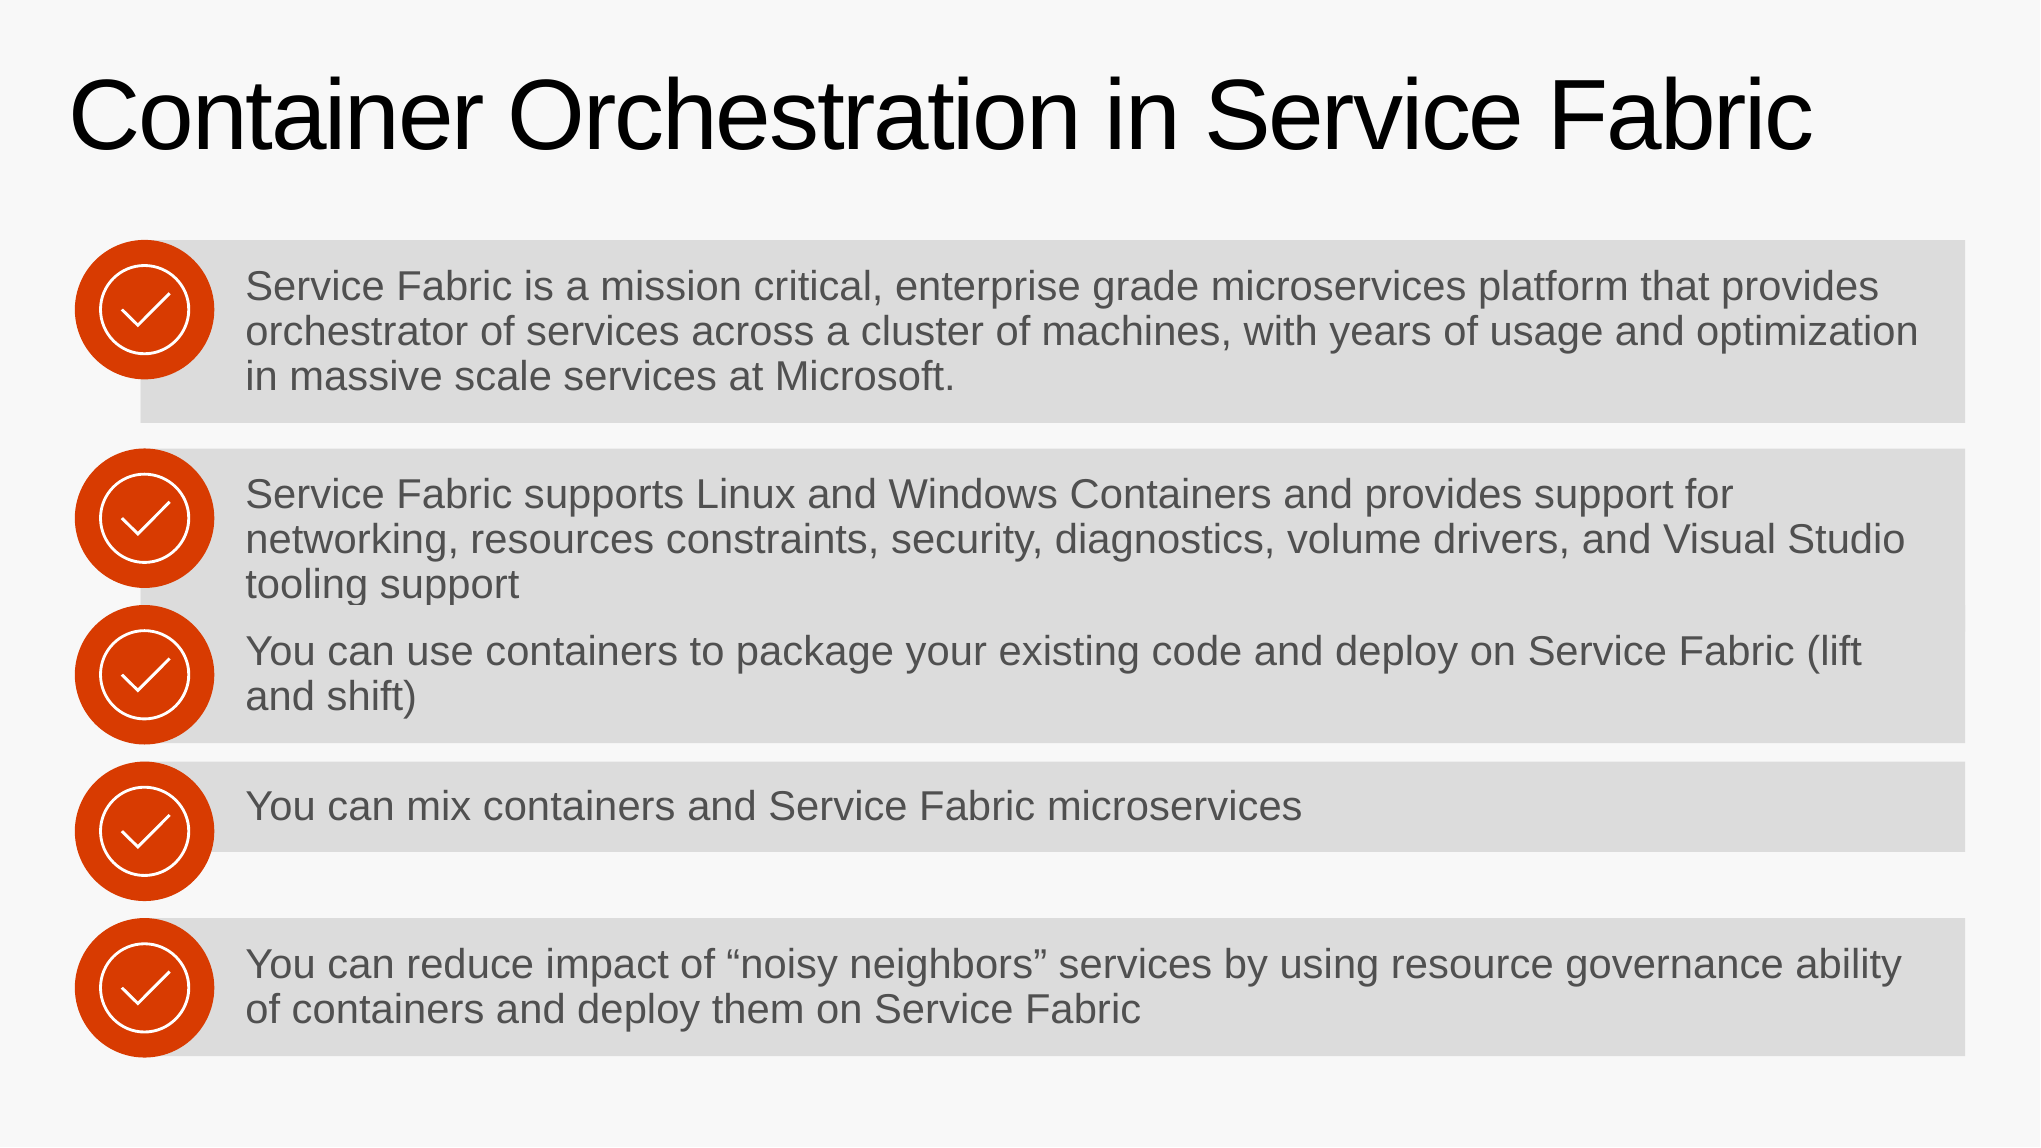

# Container Orchestration in Service Fabric

Service Fabric is a mission critical, enterprise grade microservices platform that provides  orchestrator of services across a cluster of machines, with years of usage and optimization in massive scale services at Microsoft.

Service Fabric supports Linux and Windows Containers and provides support for networking, resources constraints, security, diagnostics, volume drivers, and Visual Studio tooling support

You can use containers to package your existing code and deploy on Service Fabric (lift and shift)

You can mix containers and Service Fabric microservices

You can reduce impact of “noisy neighbors” services by using resource governance ability of containers and deploy them on Service Fabric